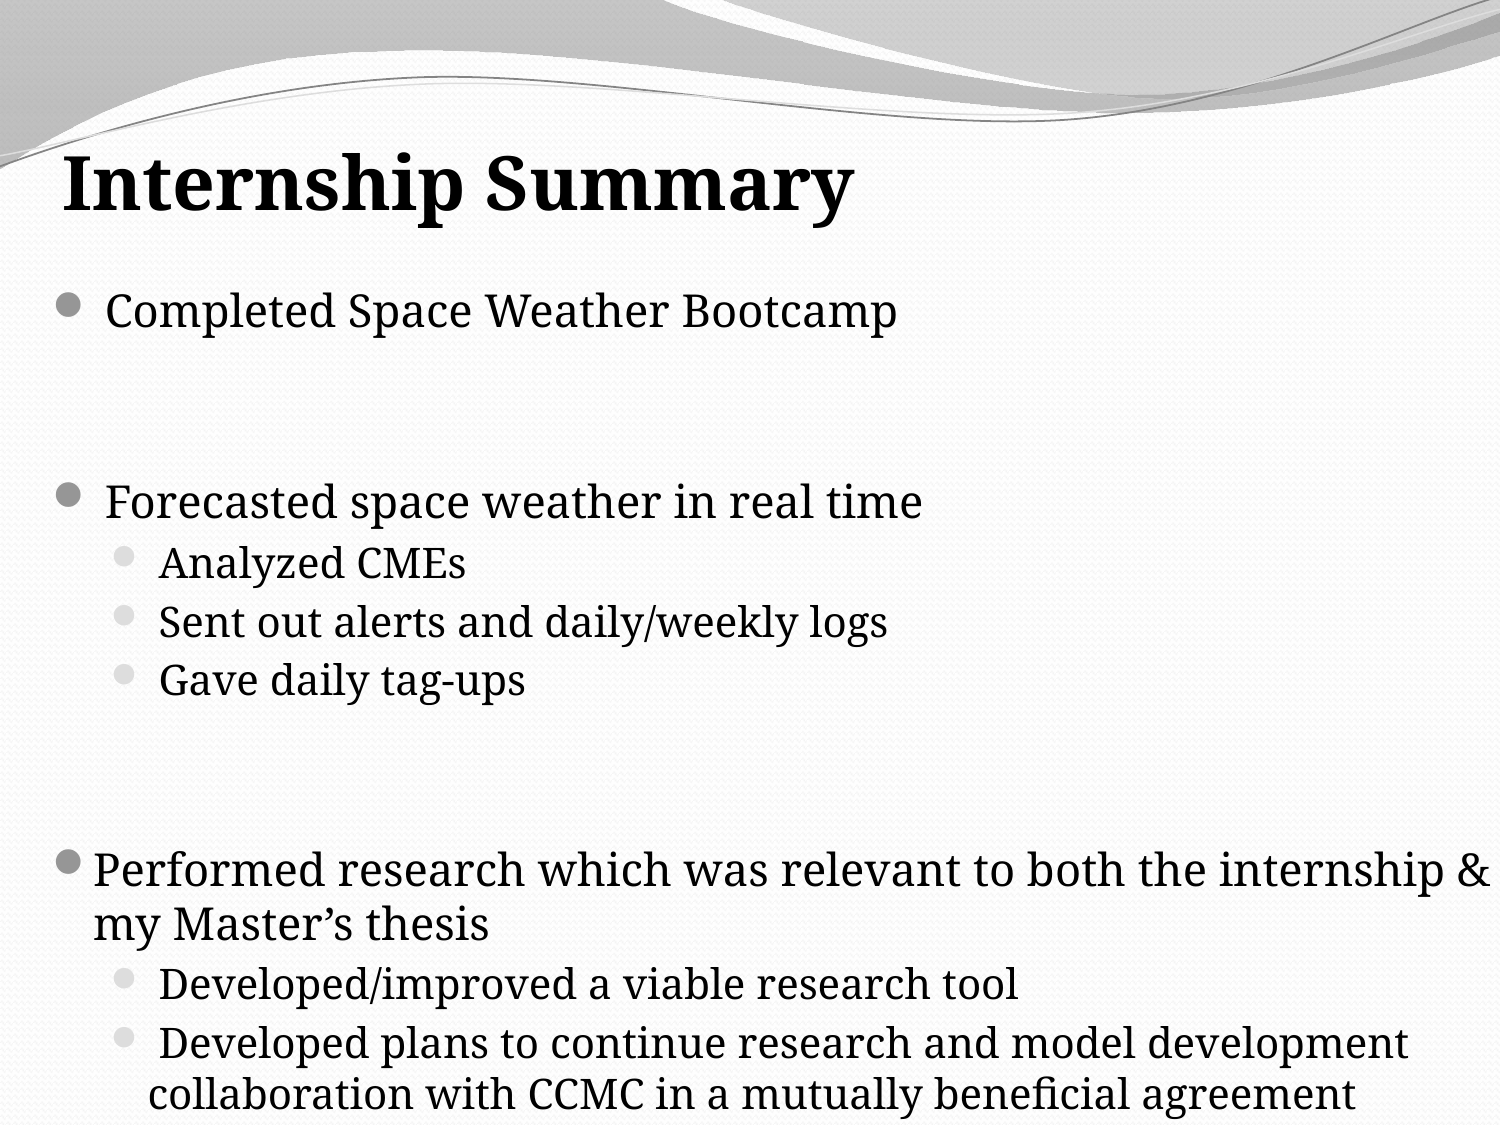

Internship Summary
 Completed Space Weather Bootcamp

 Forecasted space weather in real time
 Analyzed CMEs
 Sent out alerts and daily/weekly logs
 Gave daily tag-ups

Performed research which was relevant to both the internship & my Master’s thesis
 Developed/improved a viable research tool
 Developed plans to continue research and model development collaboration with CCMC in a mutually beneficial agreement